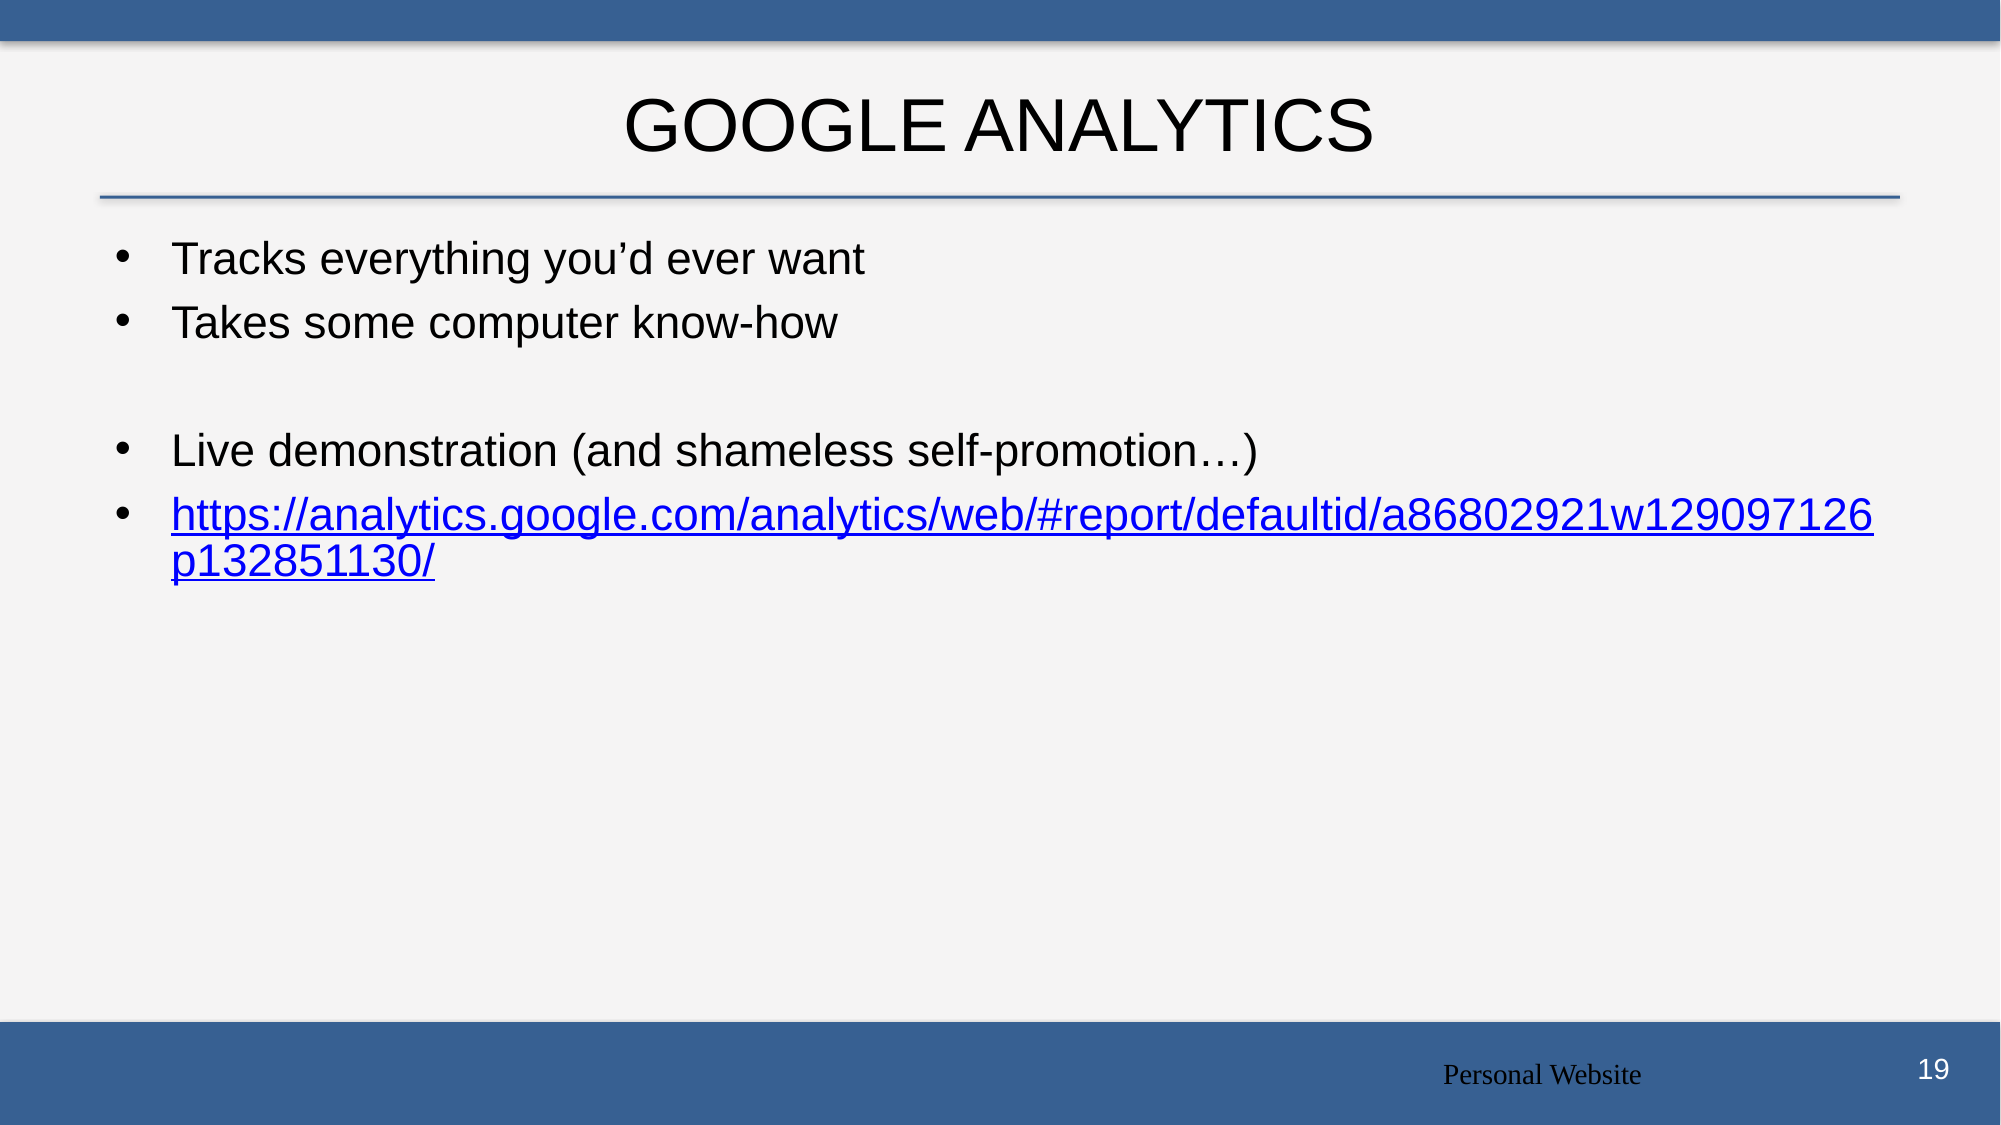

# Google Analytics
Tracks everything you’d ever want
Takes some computer know-how

Live demonstration (and shameless self-promotion…)
https://analytics.google.com/analytics/web/#report/defaultid/a86802921w129097126p132851130/

Personal Website
19